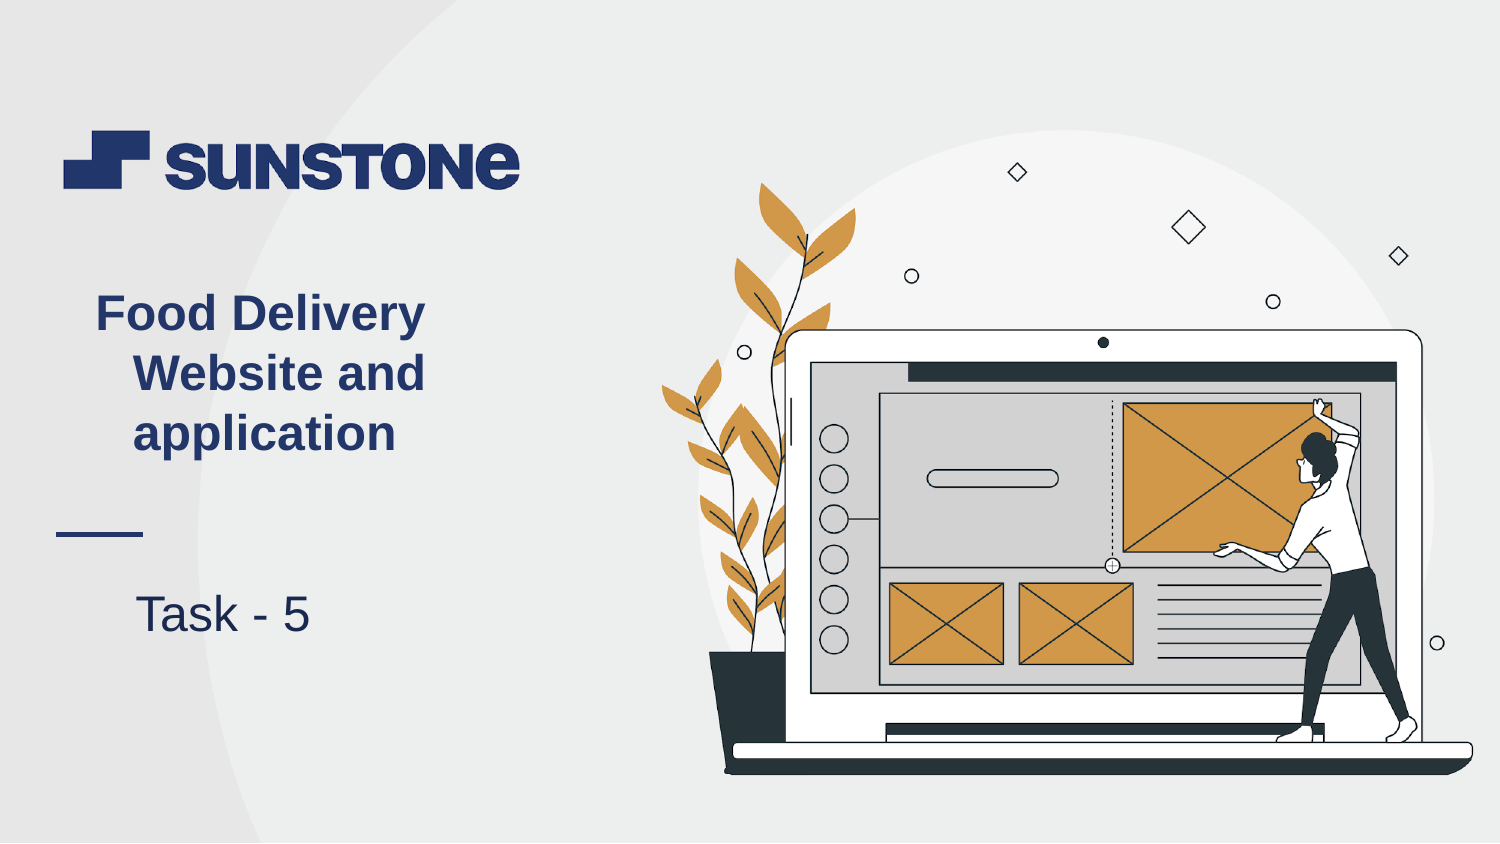

Food Delivery Website and application
Task - 5